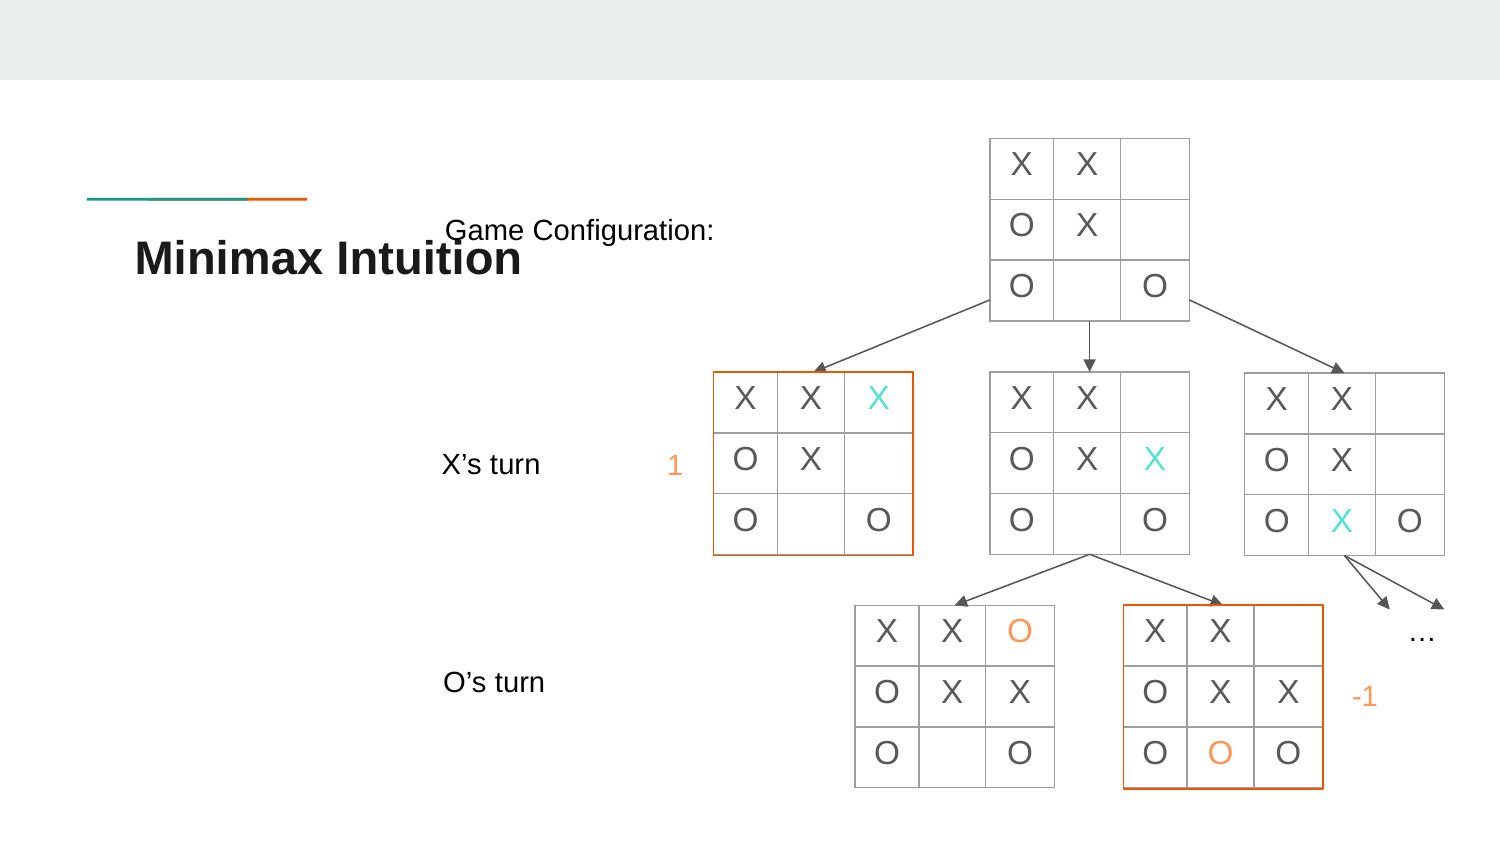

| X | X |  |
| --- | --- | --- |
| O | X |  |
| O |  | O |
Game Configuration:
# Minimax Intuition

| X | X |  |
| --- | --- | --- |
| O | X | X |
| O |  | O |
| X | X | X |
| --- | --- | --- |
| O | X |  |
| O |  | O |
| X | X |  |
| --- | --- | --- |
| O | X |  |
| O | X | O |
X’s turn
1

| X | X |  |
| --- | --- | --- |
| O | X | X |
| O | O | O |
…
| X | X | O |
| --- | --- | --- |
| O | X | X |
| O |  | O |
O’s turn
-1